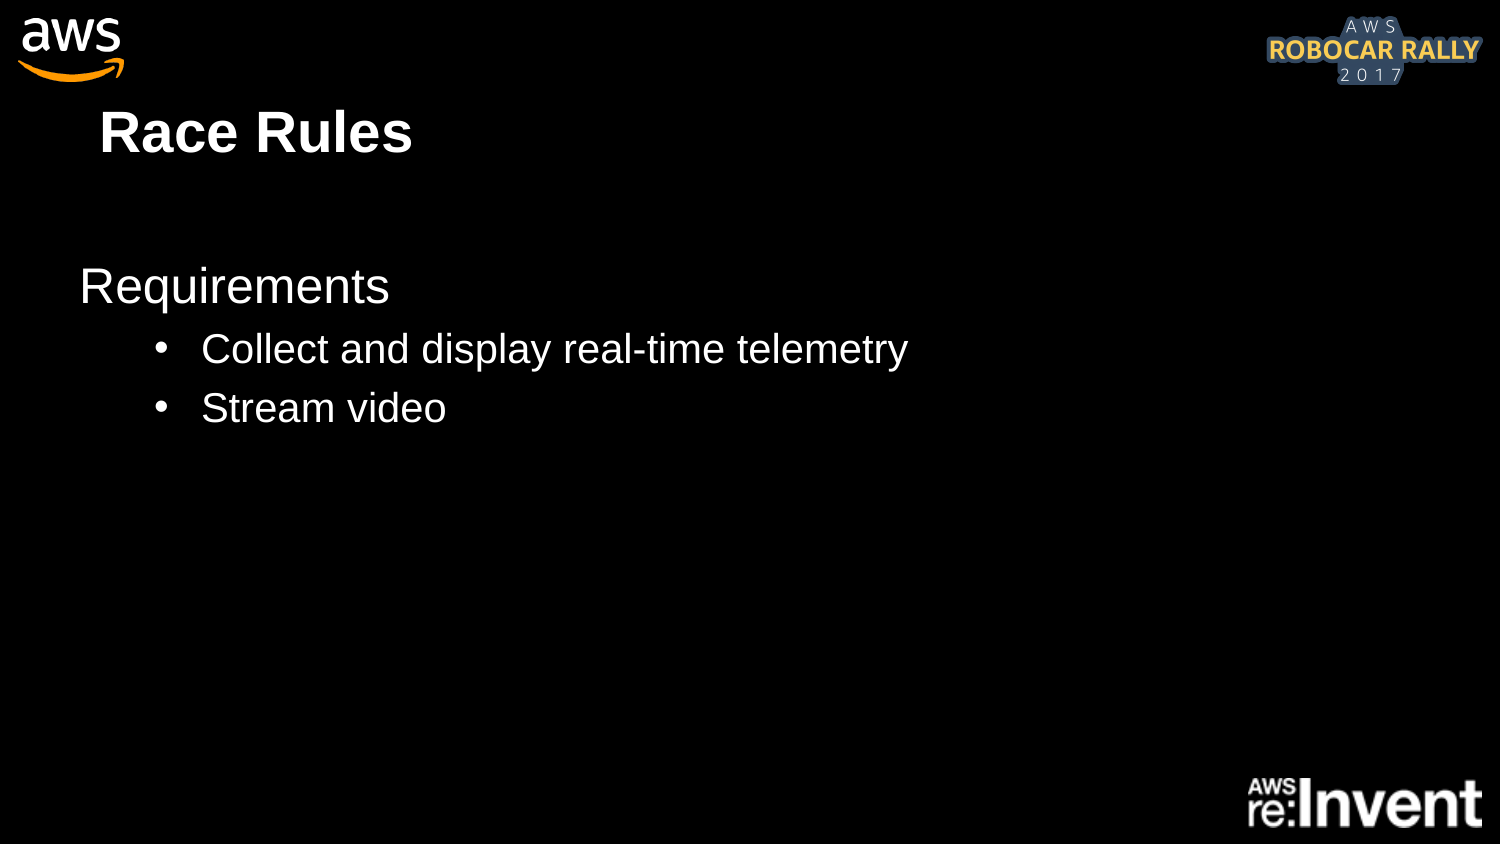

Race Rules

Requirements
Collect and display real-time telemetry
Stream video